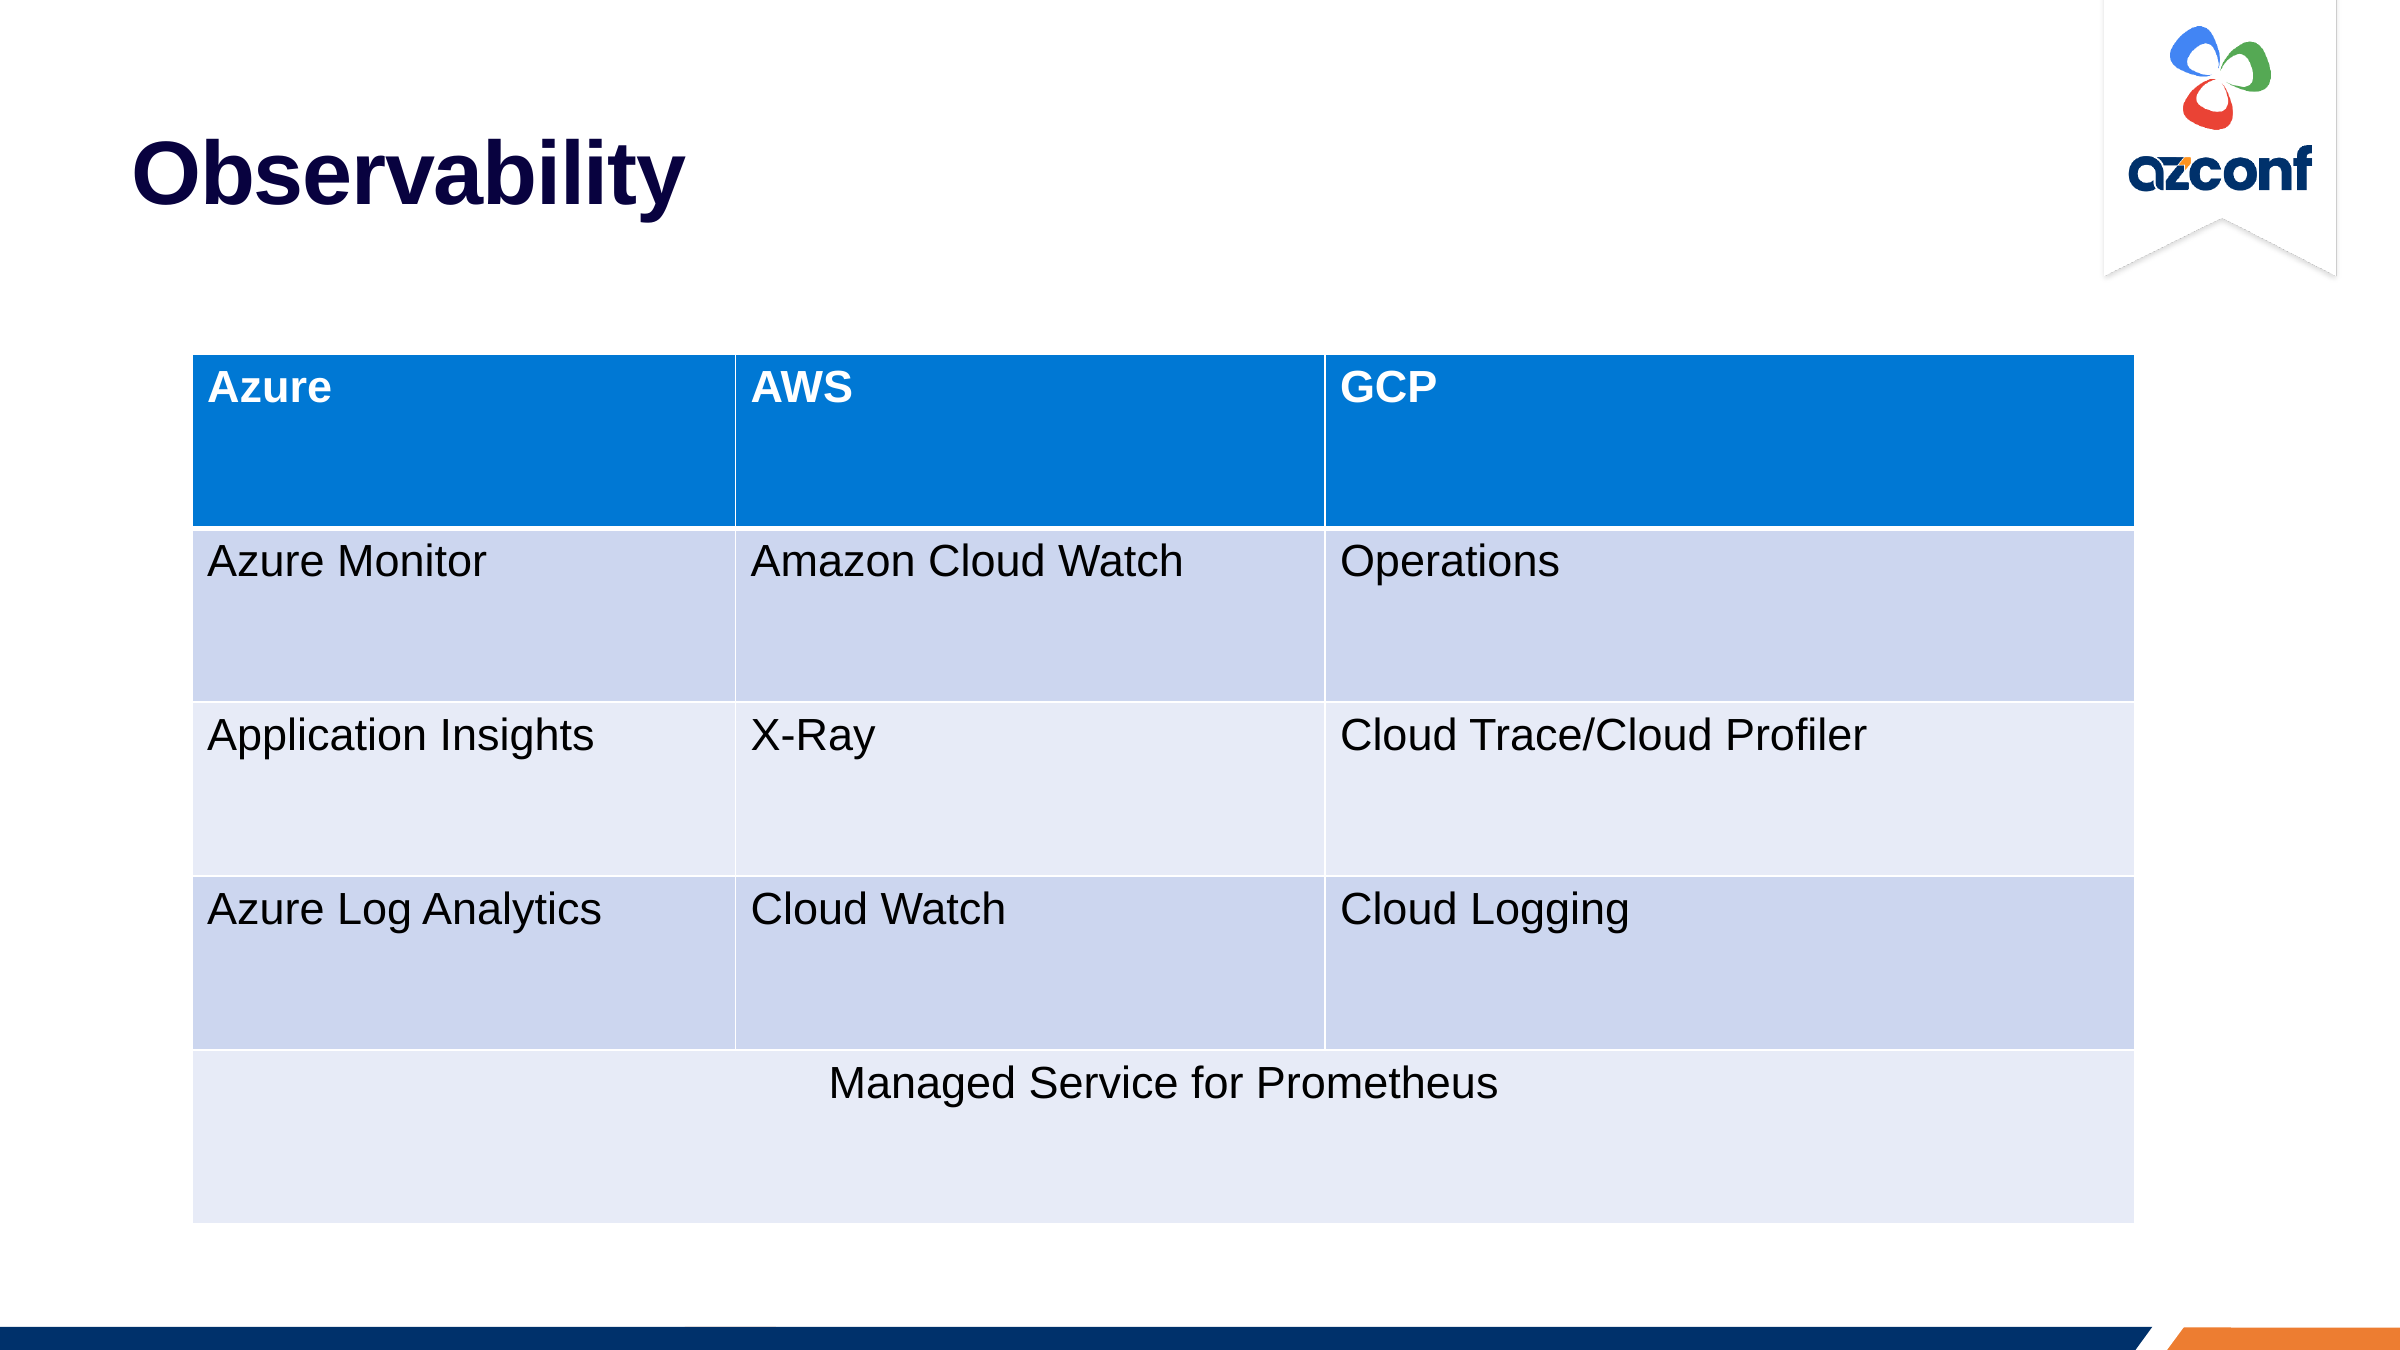

# Observability
| Azure | AWS | GCP |
| --- | --- | --- |
| Azure Monitor | Amazon Cloud Watch | Operations |
| Application Insights | X-Ray | Cloud Trace/Cloud Profiler |
| Azure Log Analytics | Cloud Watch | Cloud Logging |
| Managed Service for Prometheus |  |  |